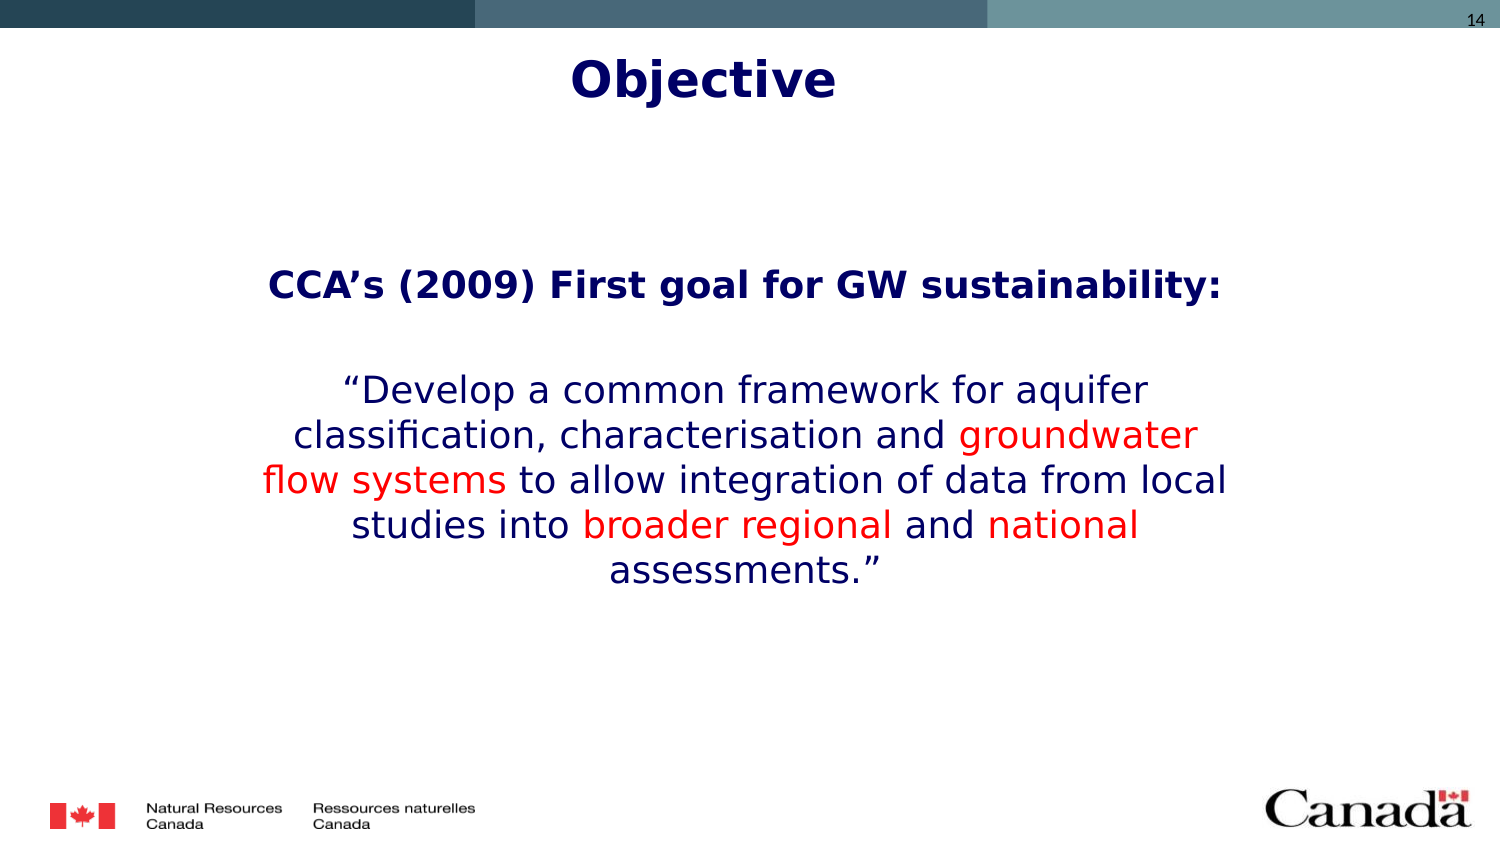

Objective

CCA’s (2009) First goal for GW sustainability:

“Develop a common framework for aquifer classification, characterisation and groundwater flow systems to allow integration of data from local studies into broader regional and national assessments.”